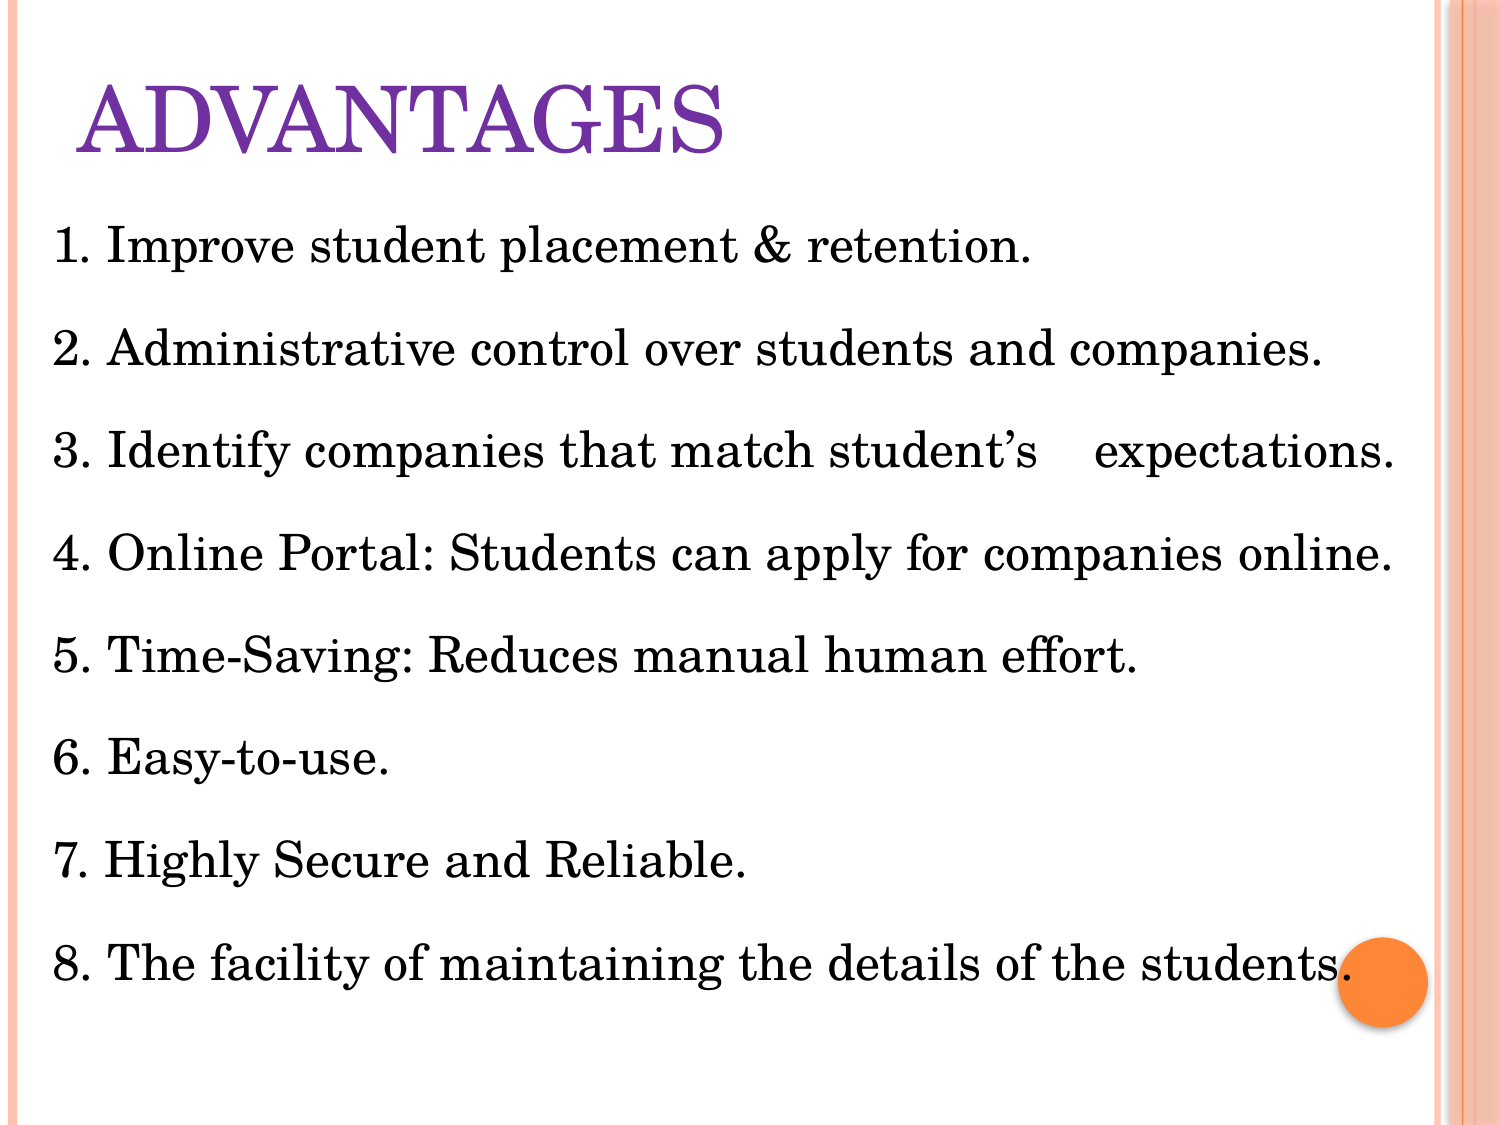

# Advantages
1. Improve student placement & retention.
2. Administrative control over students and companies.
3. Identify companies that match student’s    expectations.
4. Online Portal: Students can apply for companies online.
5. Time-Saving: Reduces manual human effort.
6. Easy-to-use.
7. Highly Secure and Reliable.
8. The facility of maintaining the details of the students.